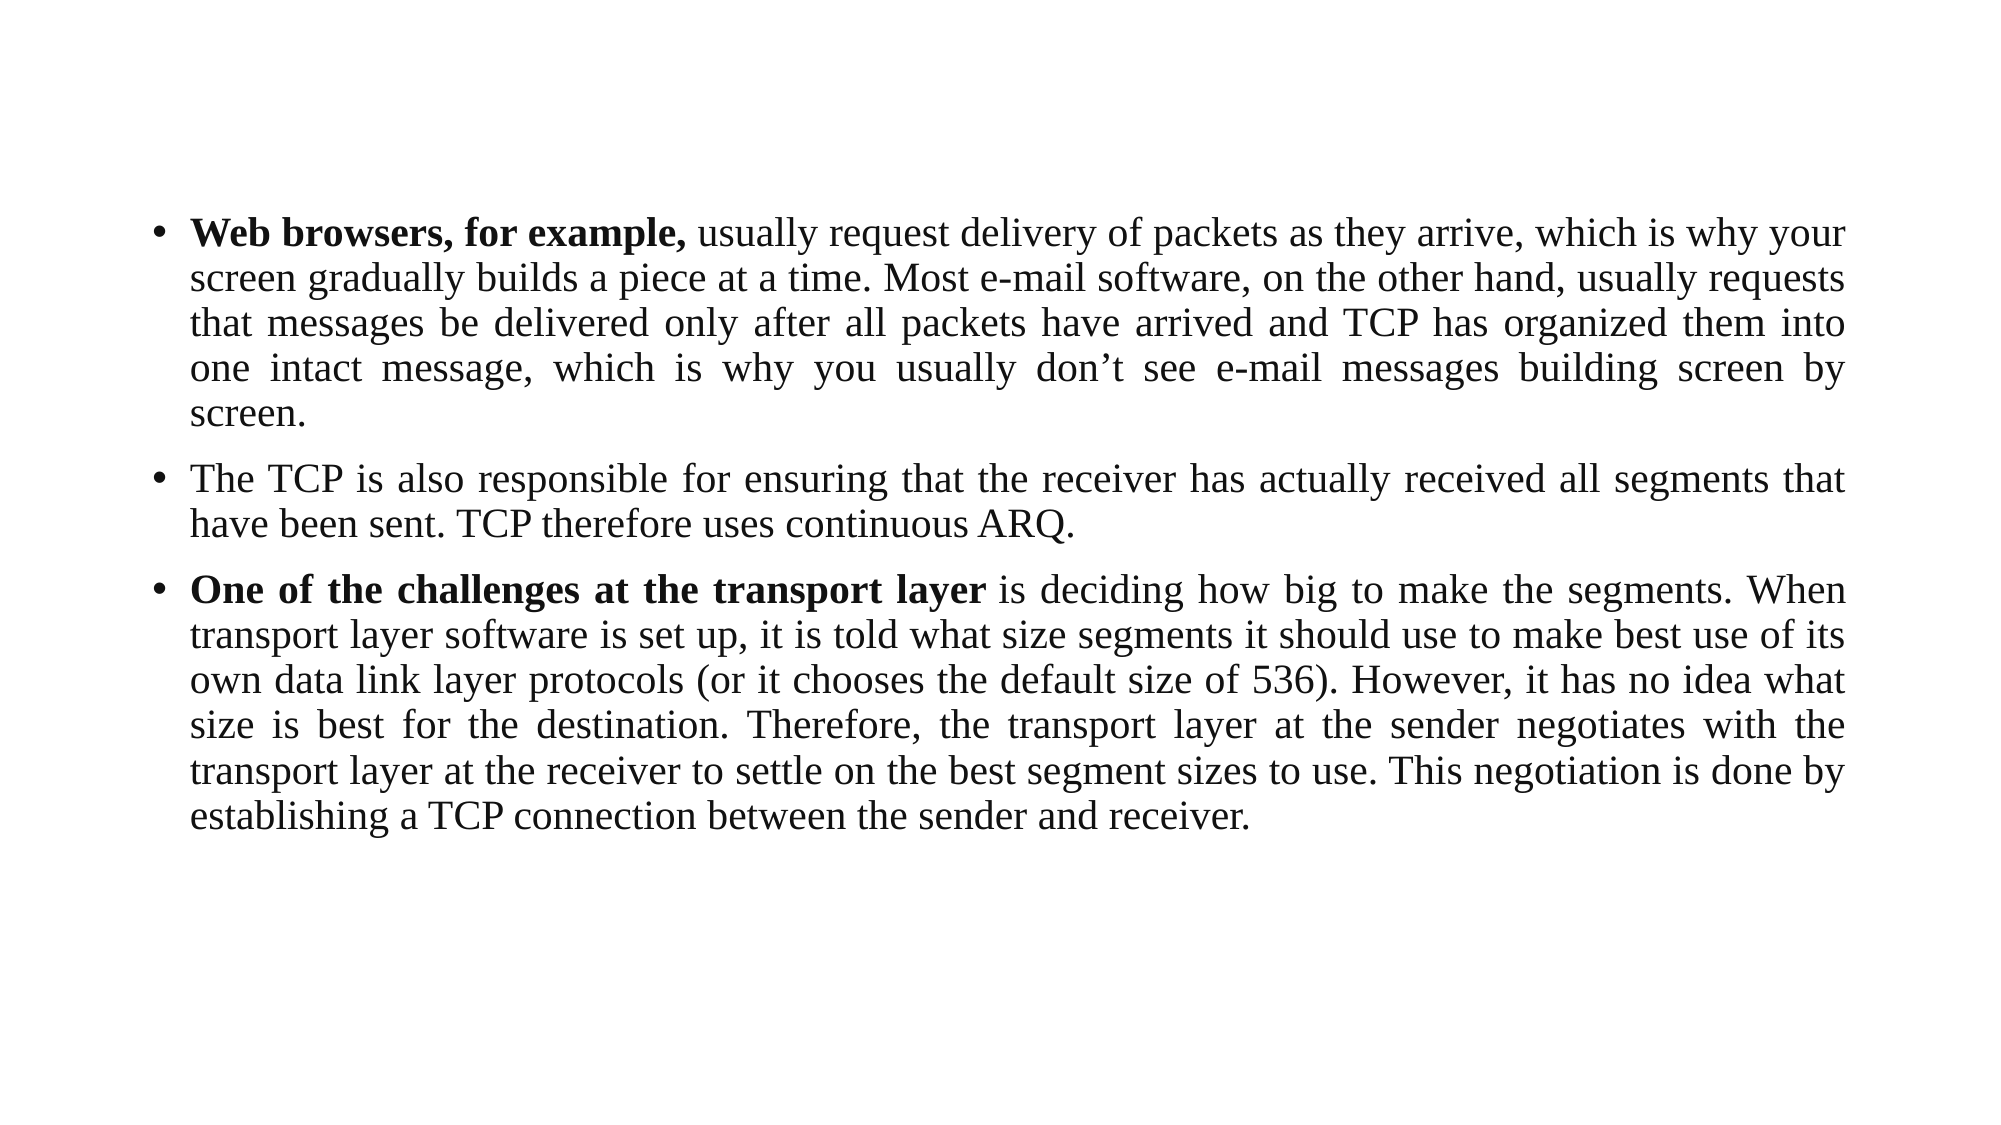

#
Web browsers, for example, usually request delivery of packets as they arrive, which is why your screen gradually builds a piece at a time. Most e-mail software, on the other hand, usually requests that messages be delivered only after all packets have arrived and TCP has organized them into one intact message, which is why you usually don’t see e-mail messages building screen by screen.
The TCP is also responsible for ensuring that the receiver has actually received all segments that have been sent. TCP therefore uses continuous ARQ.
One of the challenges at the transport layer is deciding how big to make the segments. When transport layer software is set up, it is told what size segments it should use to make best use of its own data link layer protocols (or it chooses the default size of 536). However, it has no idea what size is best for the destination. Therefore, the transport layer at the sender negotiates with the transport layer at the receiver to settle on the best segment sizes to use. This negotiation is done by establishing a TCP connection between the sender and receiver.